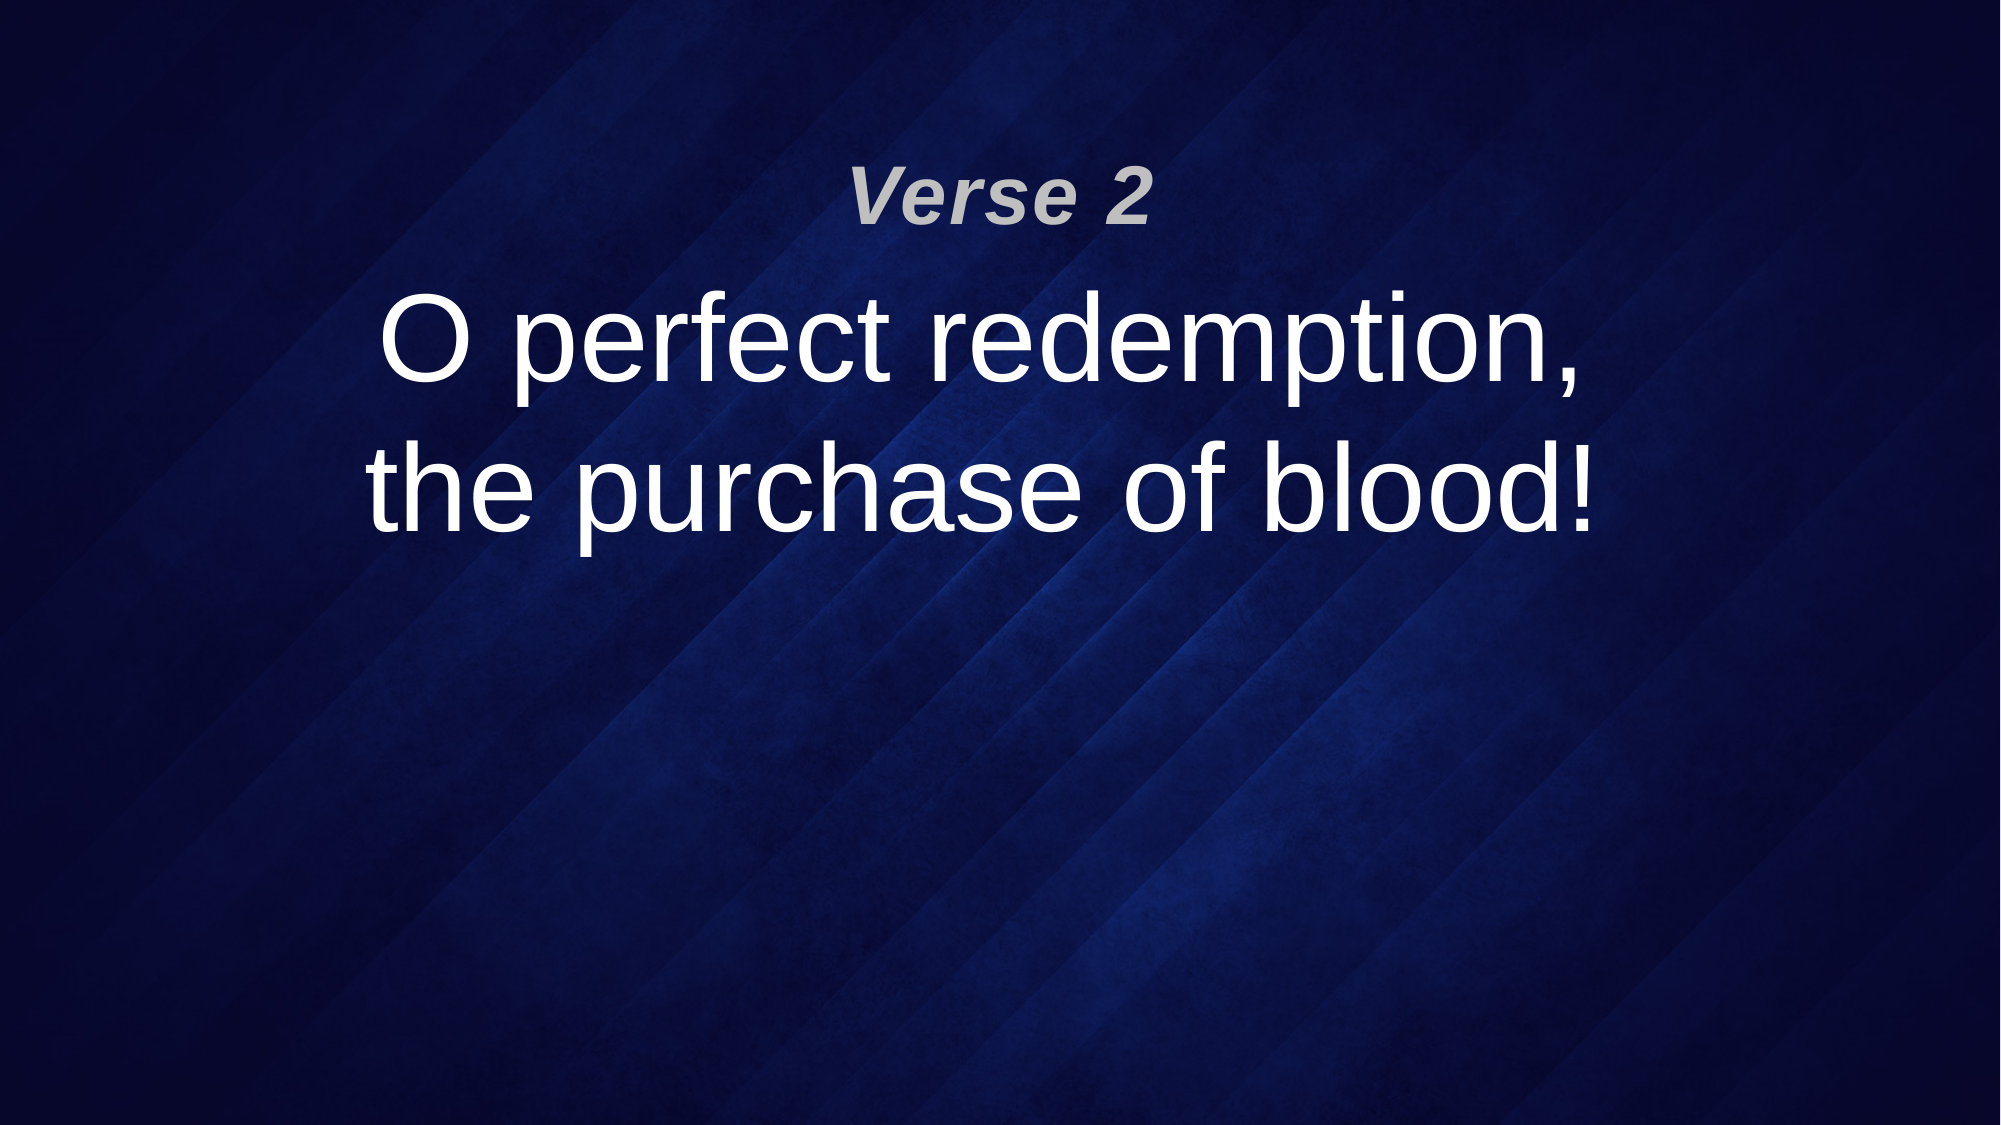

Verse 2
# O perfect redemption, the purchase of blood!